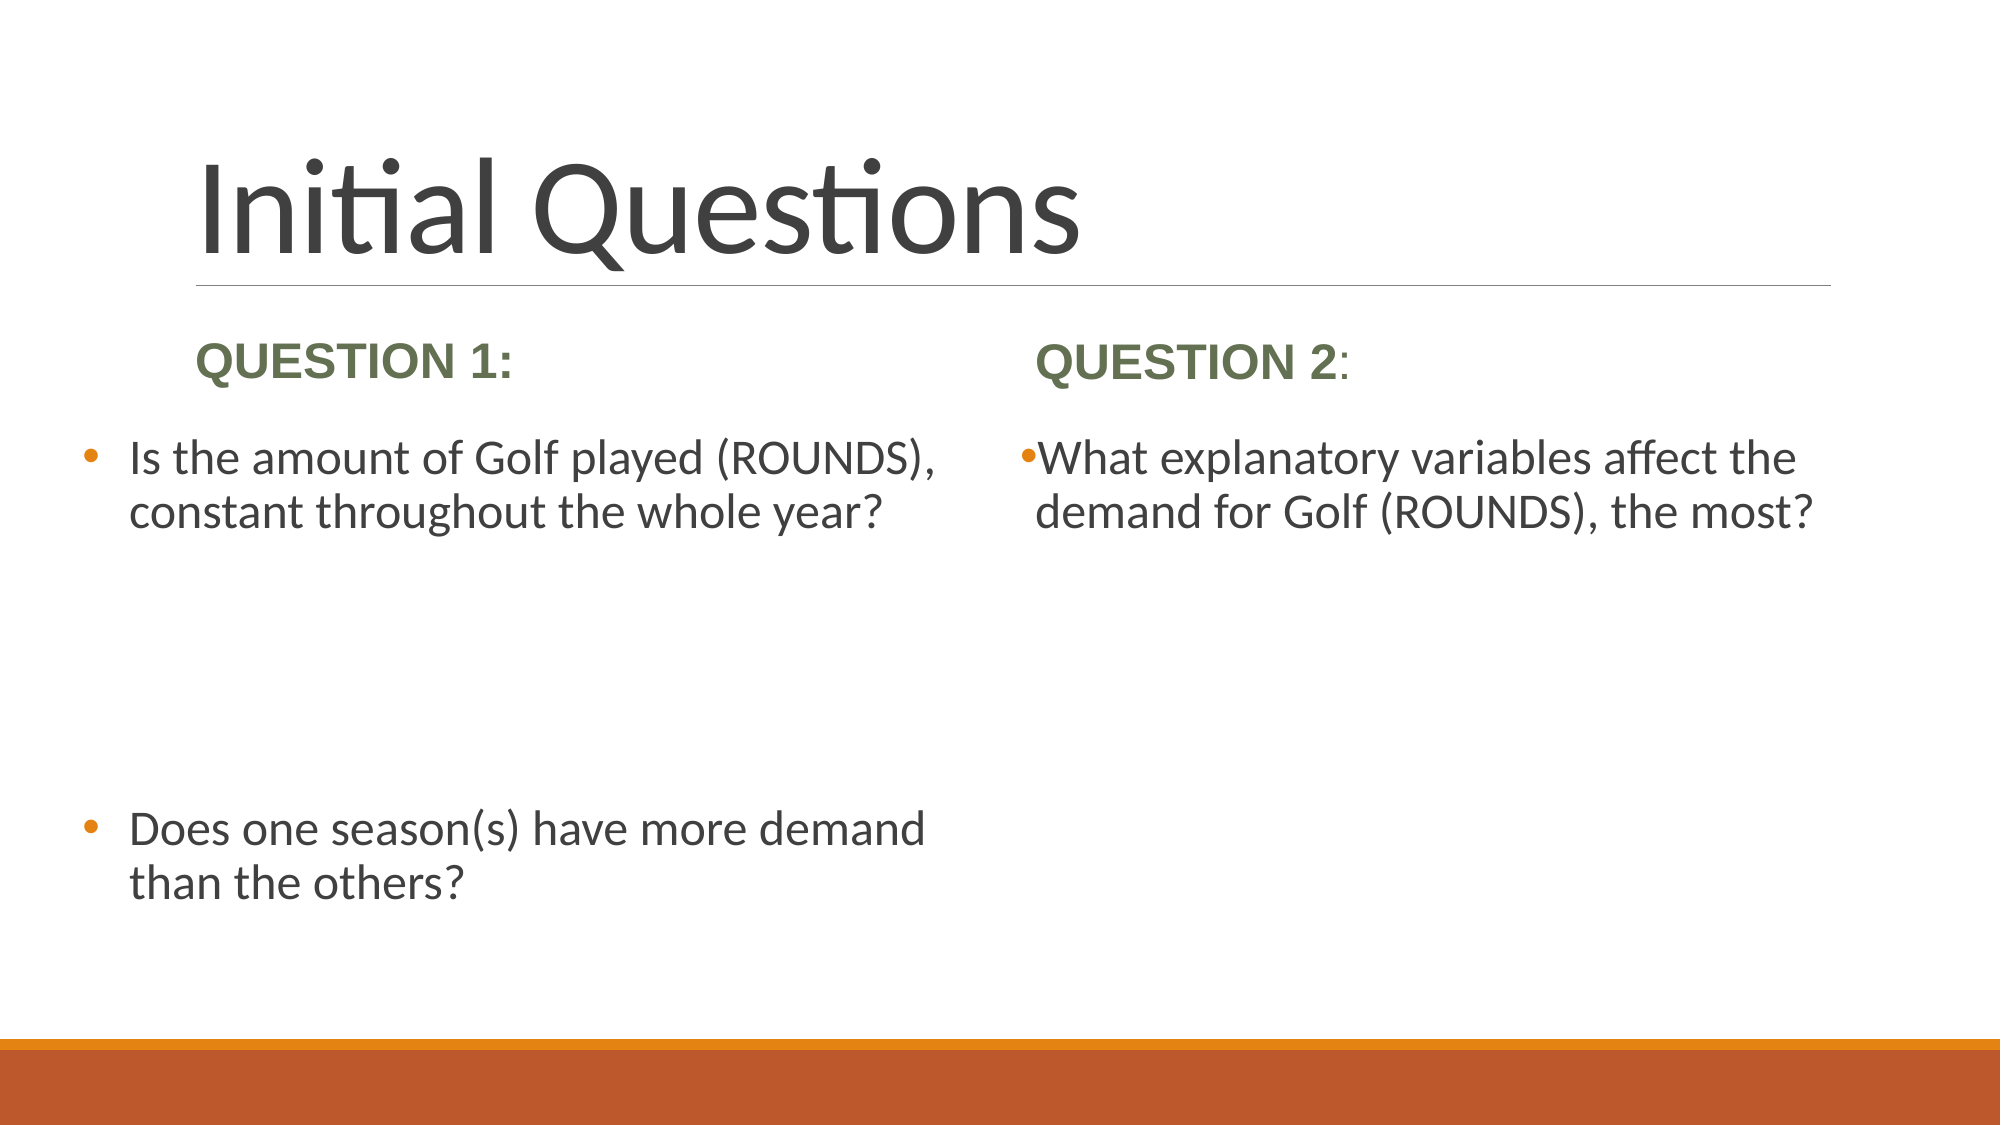

# Initial Questions
Question 1:
Question 2:
Is the amount of Golf played (ROUNDS), constant throughout the whole year?

Does one season(s) have more demand than the others?

What explanatory variables affect the demand for Golf (ROUNDS), the most?